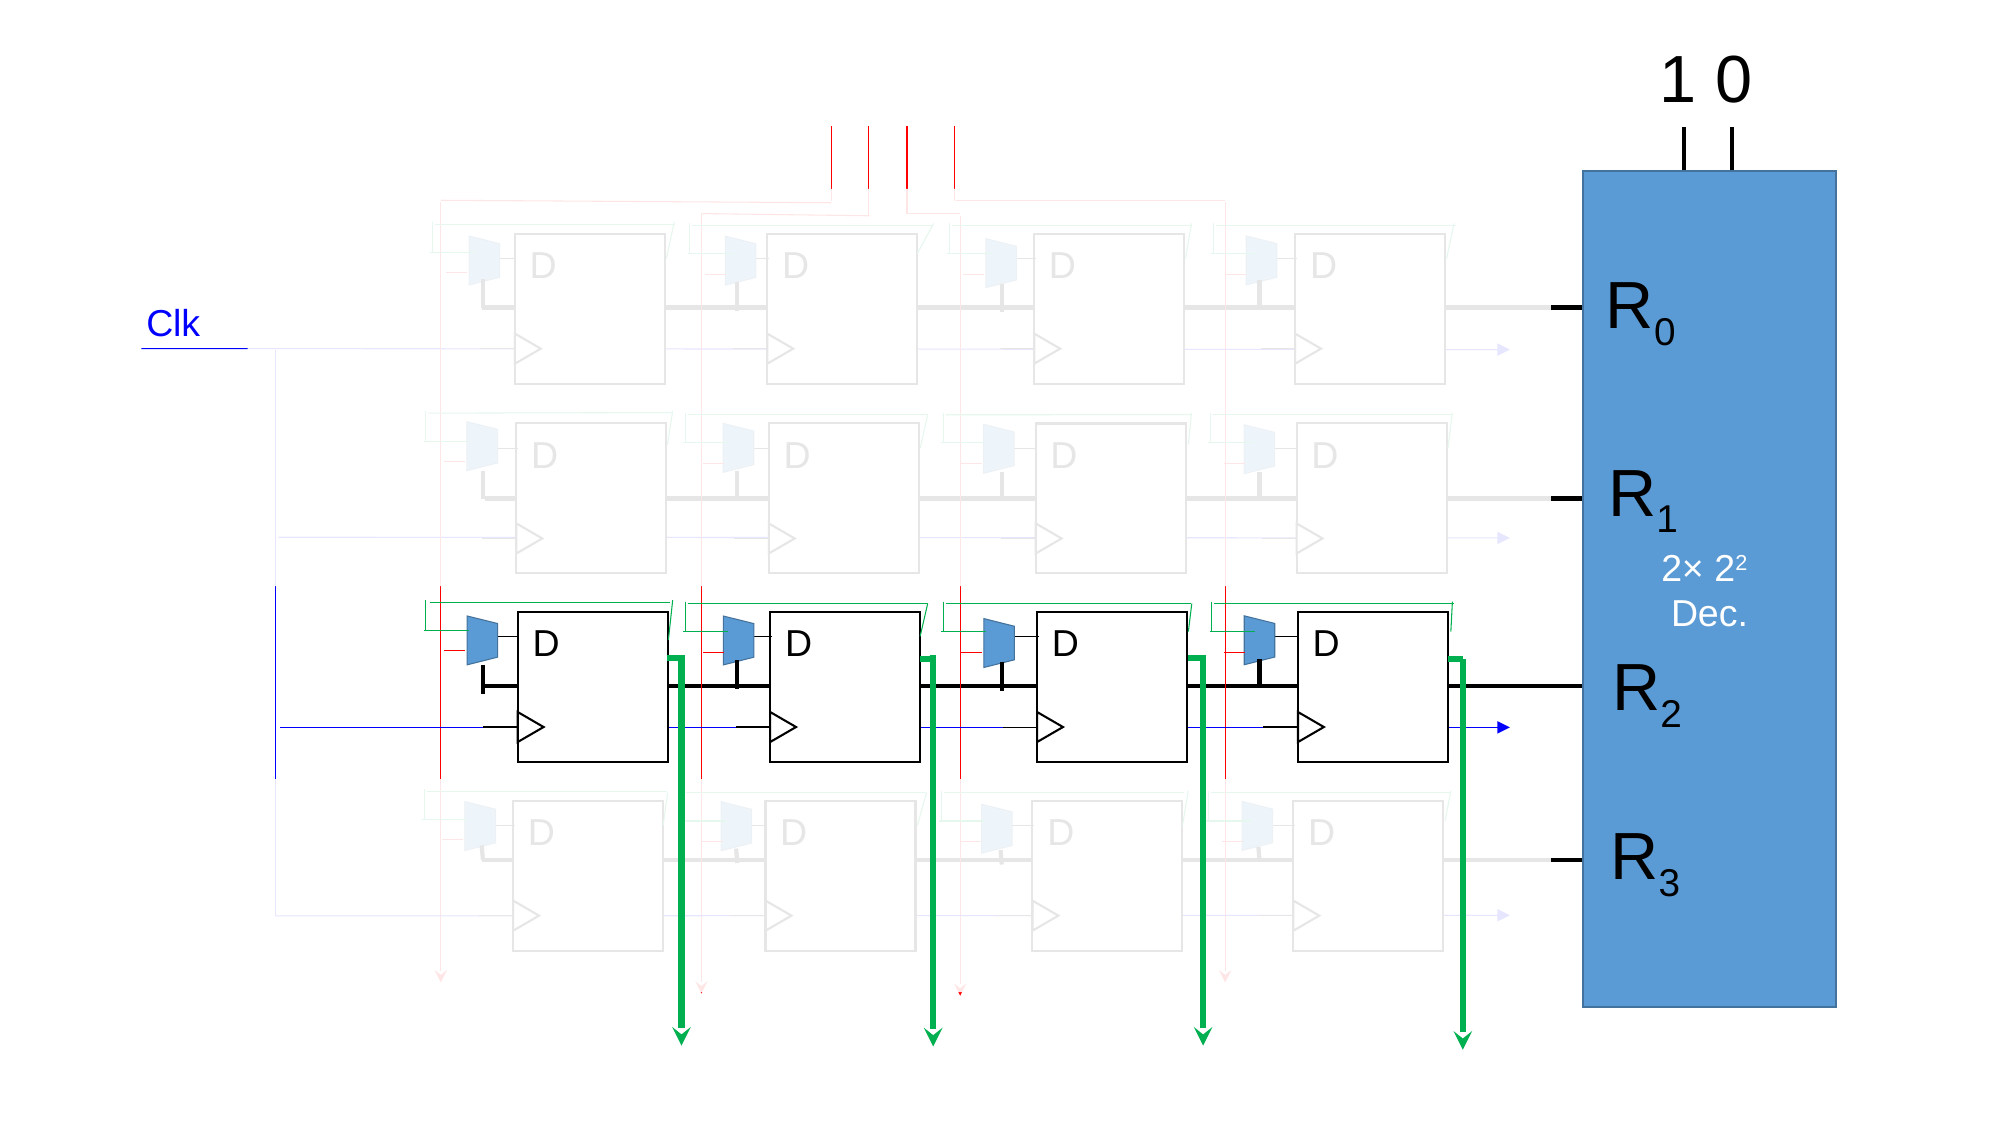

1 0
2× 22
Dec.

D

D

D

D

R0
Clk
D

D

D

D

R1
D

D

D

D

R2

D

D

D

D

R3